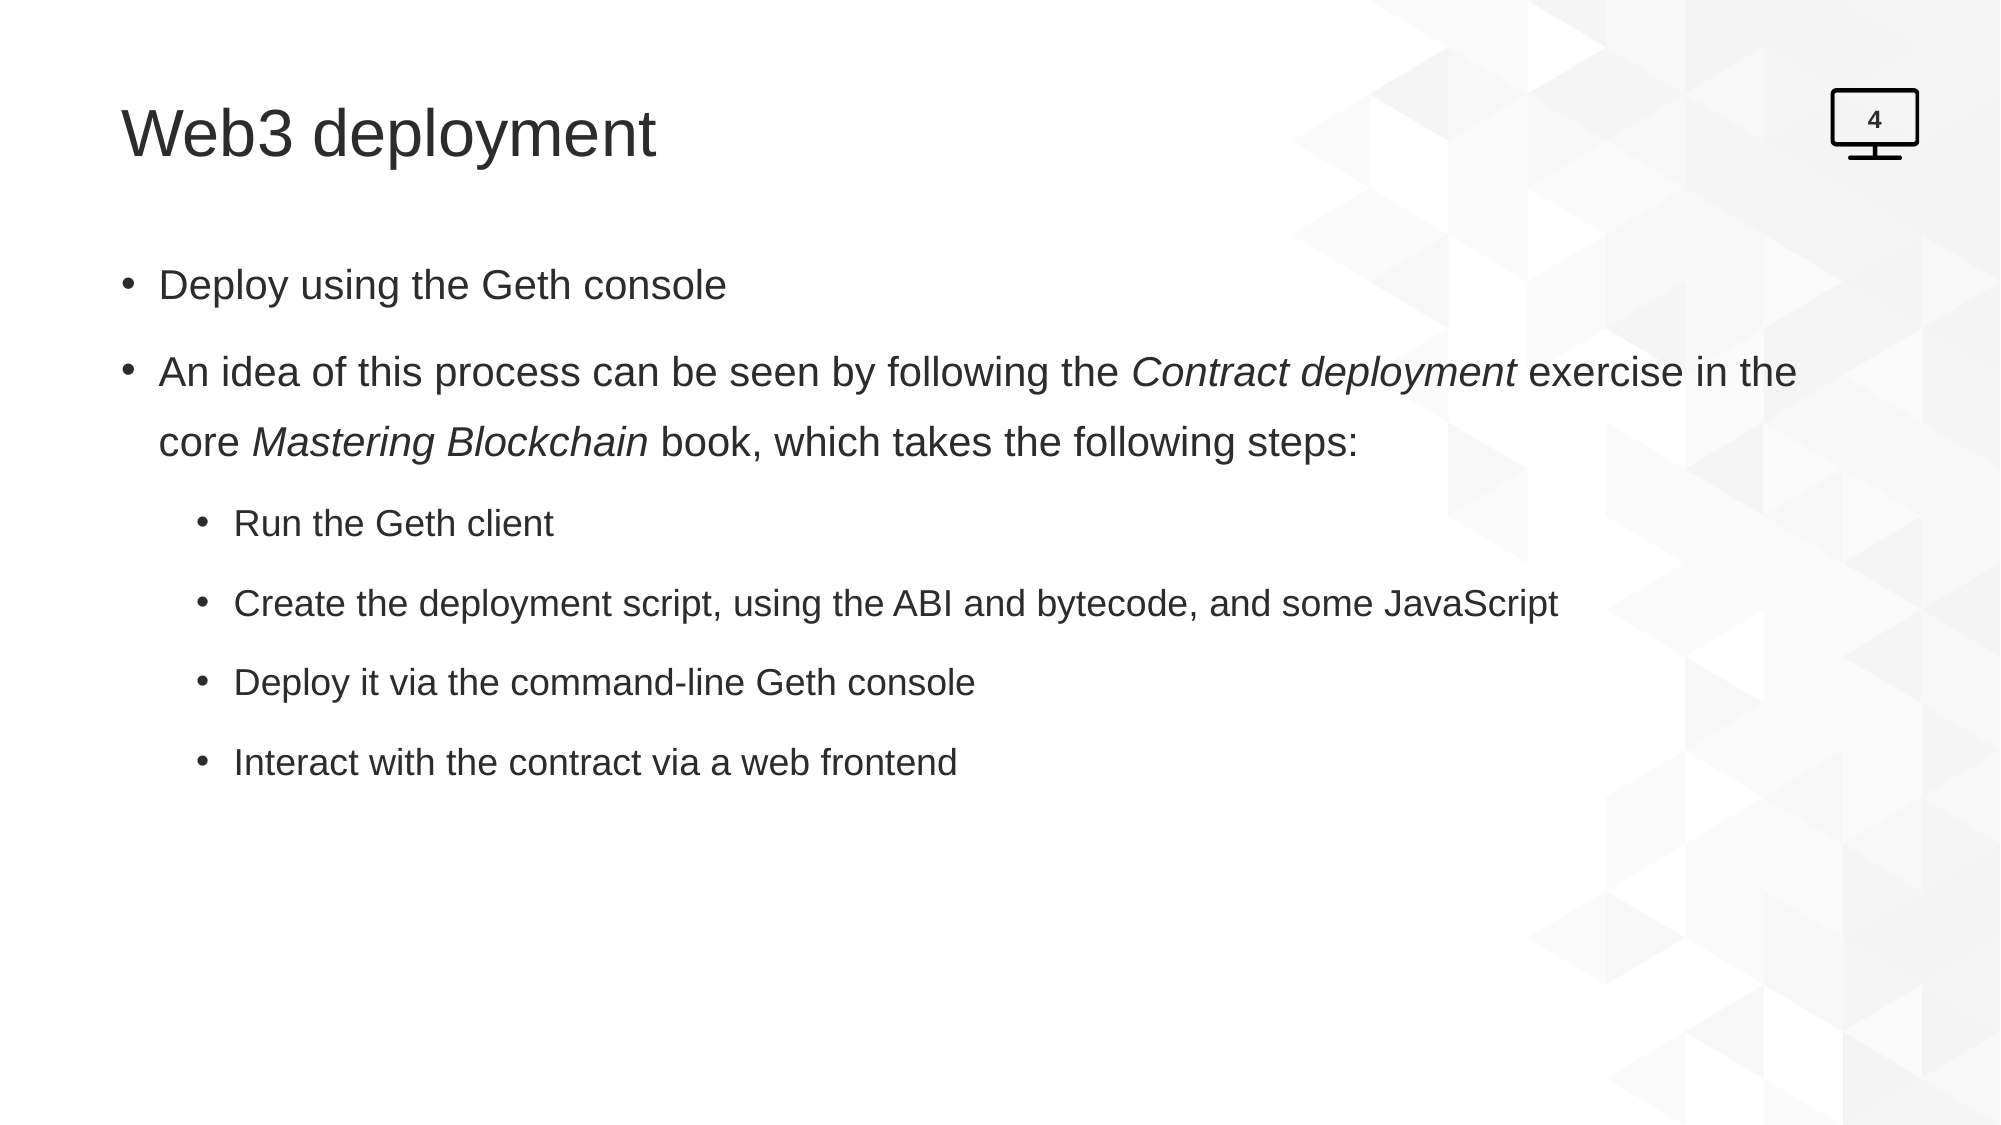

# Web3 deployment
4
Deploy using the Geth console
An idea of this process can be seen by following the Contract deployment exercise in the core Mastering Blockchain book, which takes the following steps:
Run the Geth client
Create the deployment script, using the ABI and bytecode, and some JavaScript
Deploy it via the command-line Geth console
Interact with the contract via a web frontend